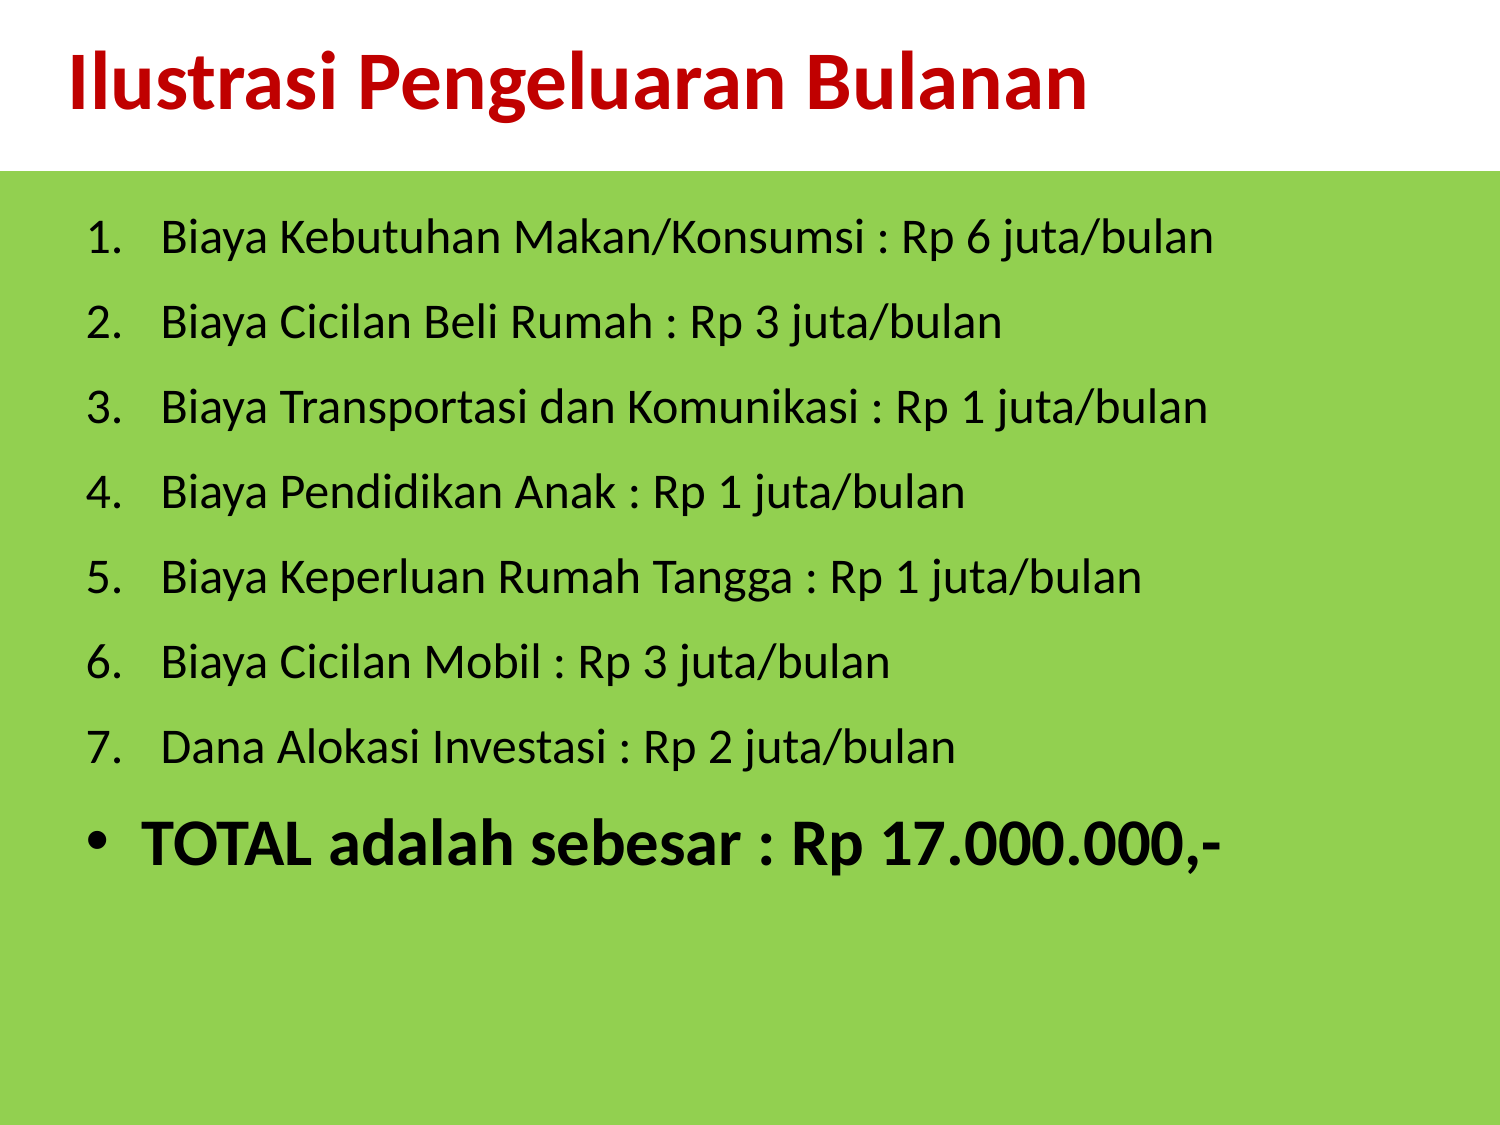

Ilustrasi Pengeluaran Bulanan

Biaya Kebutuhan Makan/Konsumsi : Rp 6 juta/bulan
Biaya Cicilan Beli Rumah : Rp 3 juta/bulan
Biaya Transportasi dan Komunikasi : Rp 1 juta/bulan
Biaya Pendidikan Anak : Rp 1 juta/bulan
Biaya Keperluan Rumah Tangga : Rp 1 juta/bulan
Biaya Cicilan Mobil : Rp 3 juta/bulan
Dana Alokasi Investasi : Rp 2 juta/bulan
TOTAL adalah sebesar : Rp 17.000.000,-